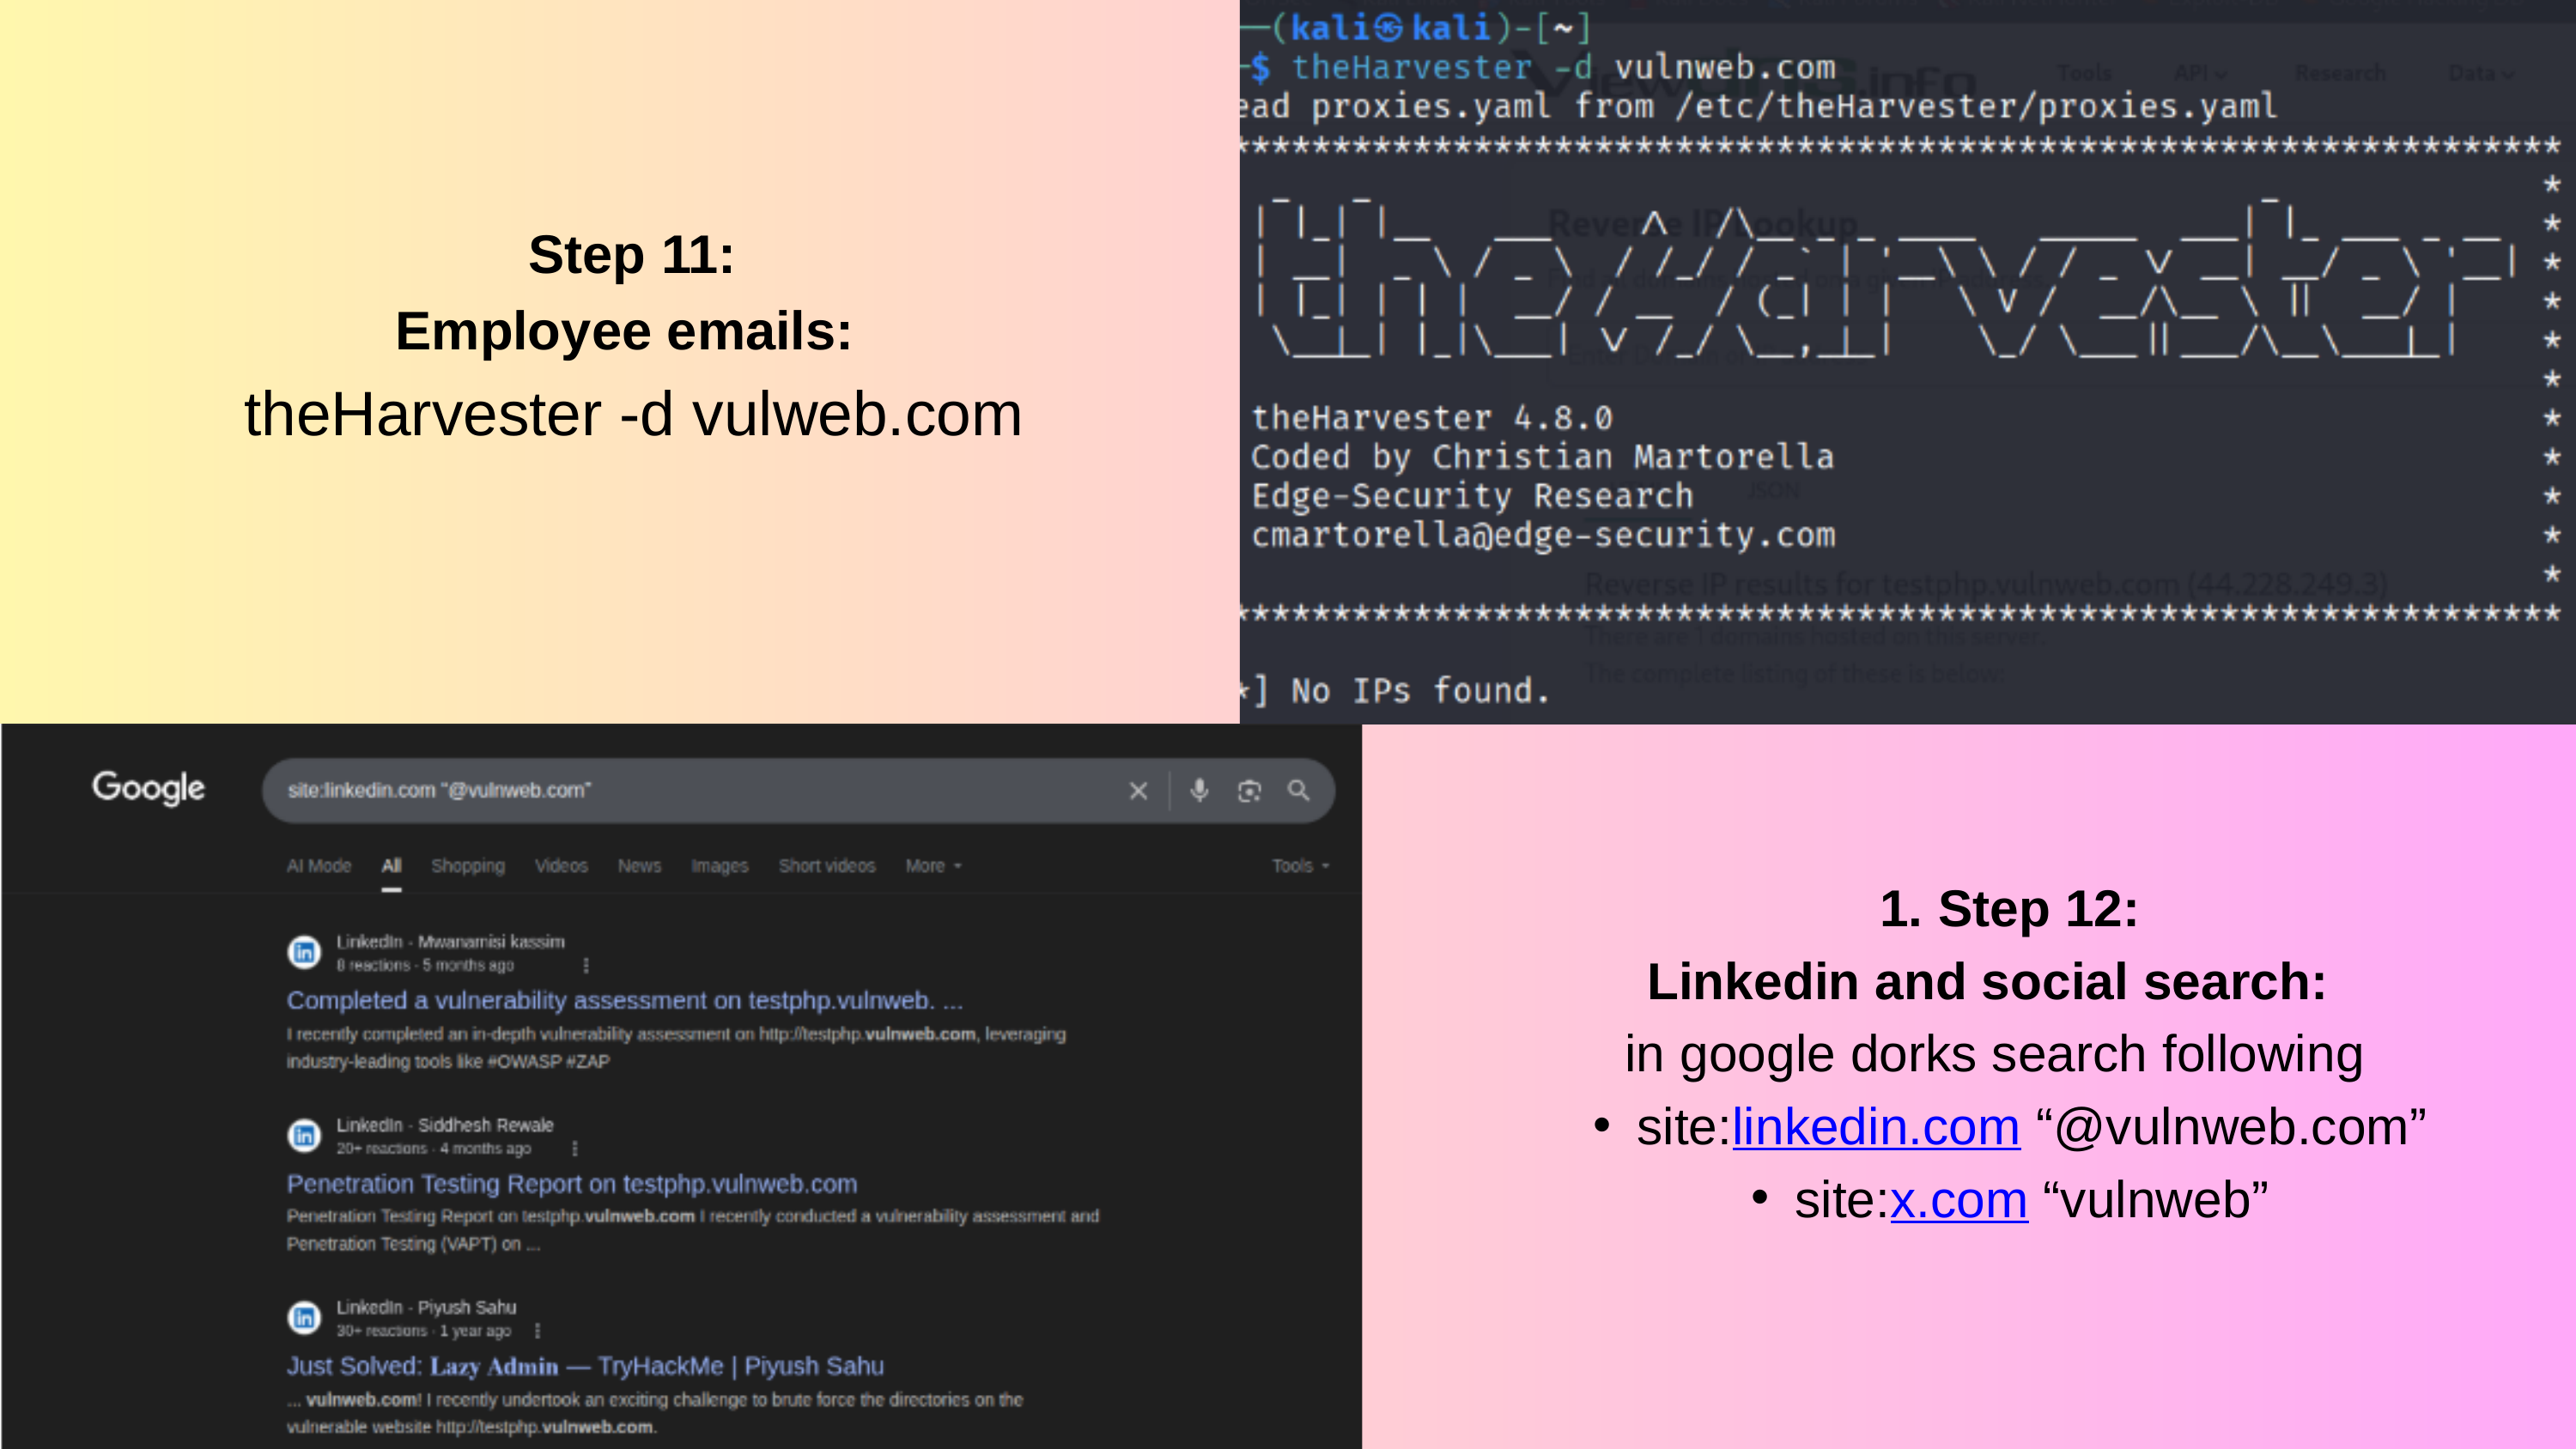

Step 11:
Employee emails:
 theHarvester -d vulweb.com

 Step 12:
Linkedin and social search:
 in google dorks search following
site:linkedin.com “@vulnweb.com”
site:x.com “vulnweb”